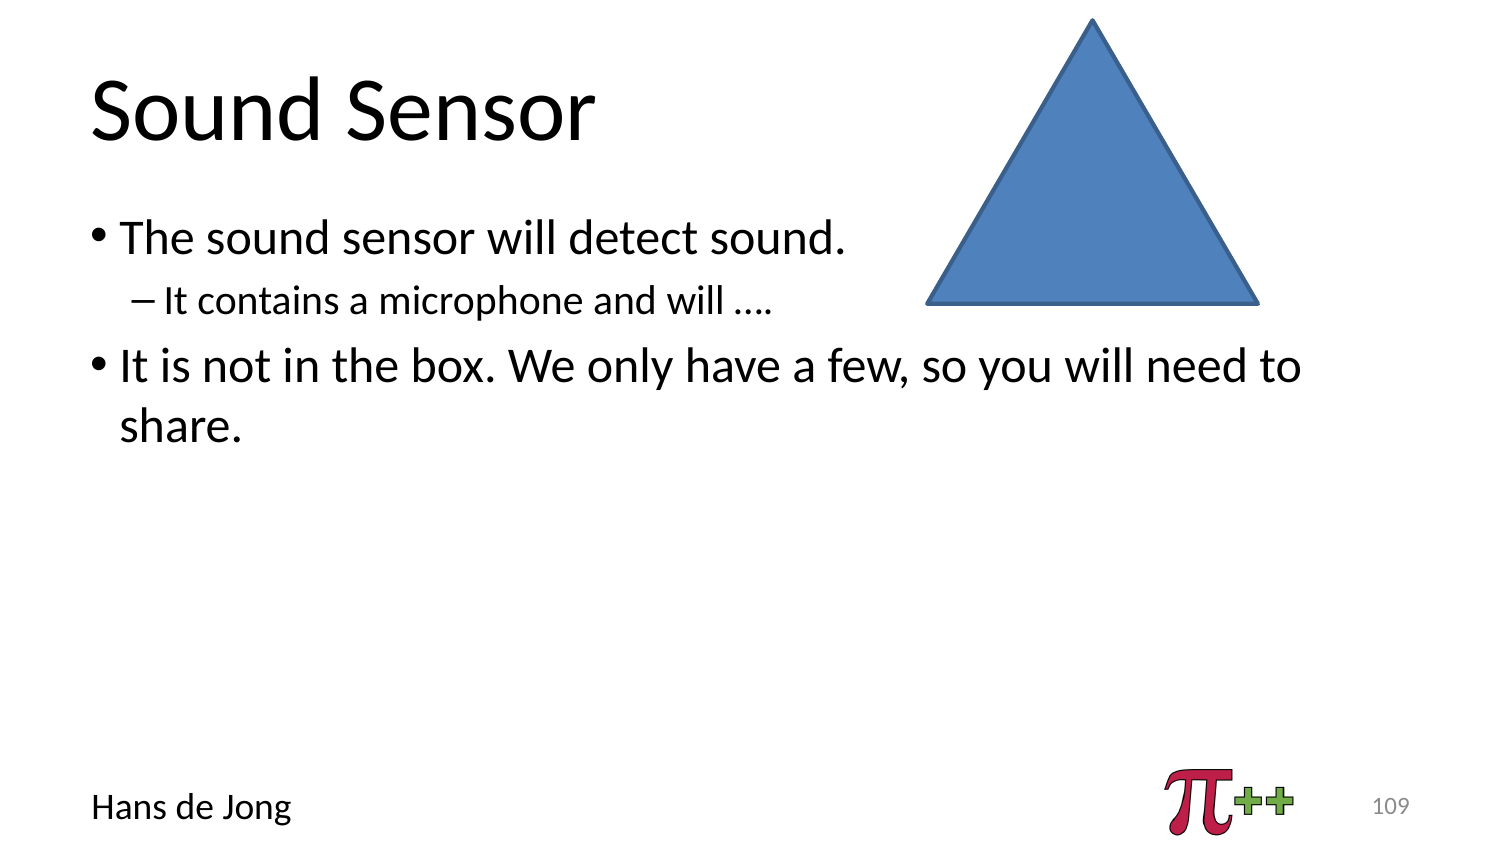

# Sound Sensor
The sound sensor will detect sound.
It contains a microphone and will ….
It is not in the box. We only have a few, so you will need to share.
109